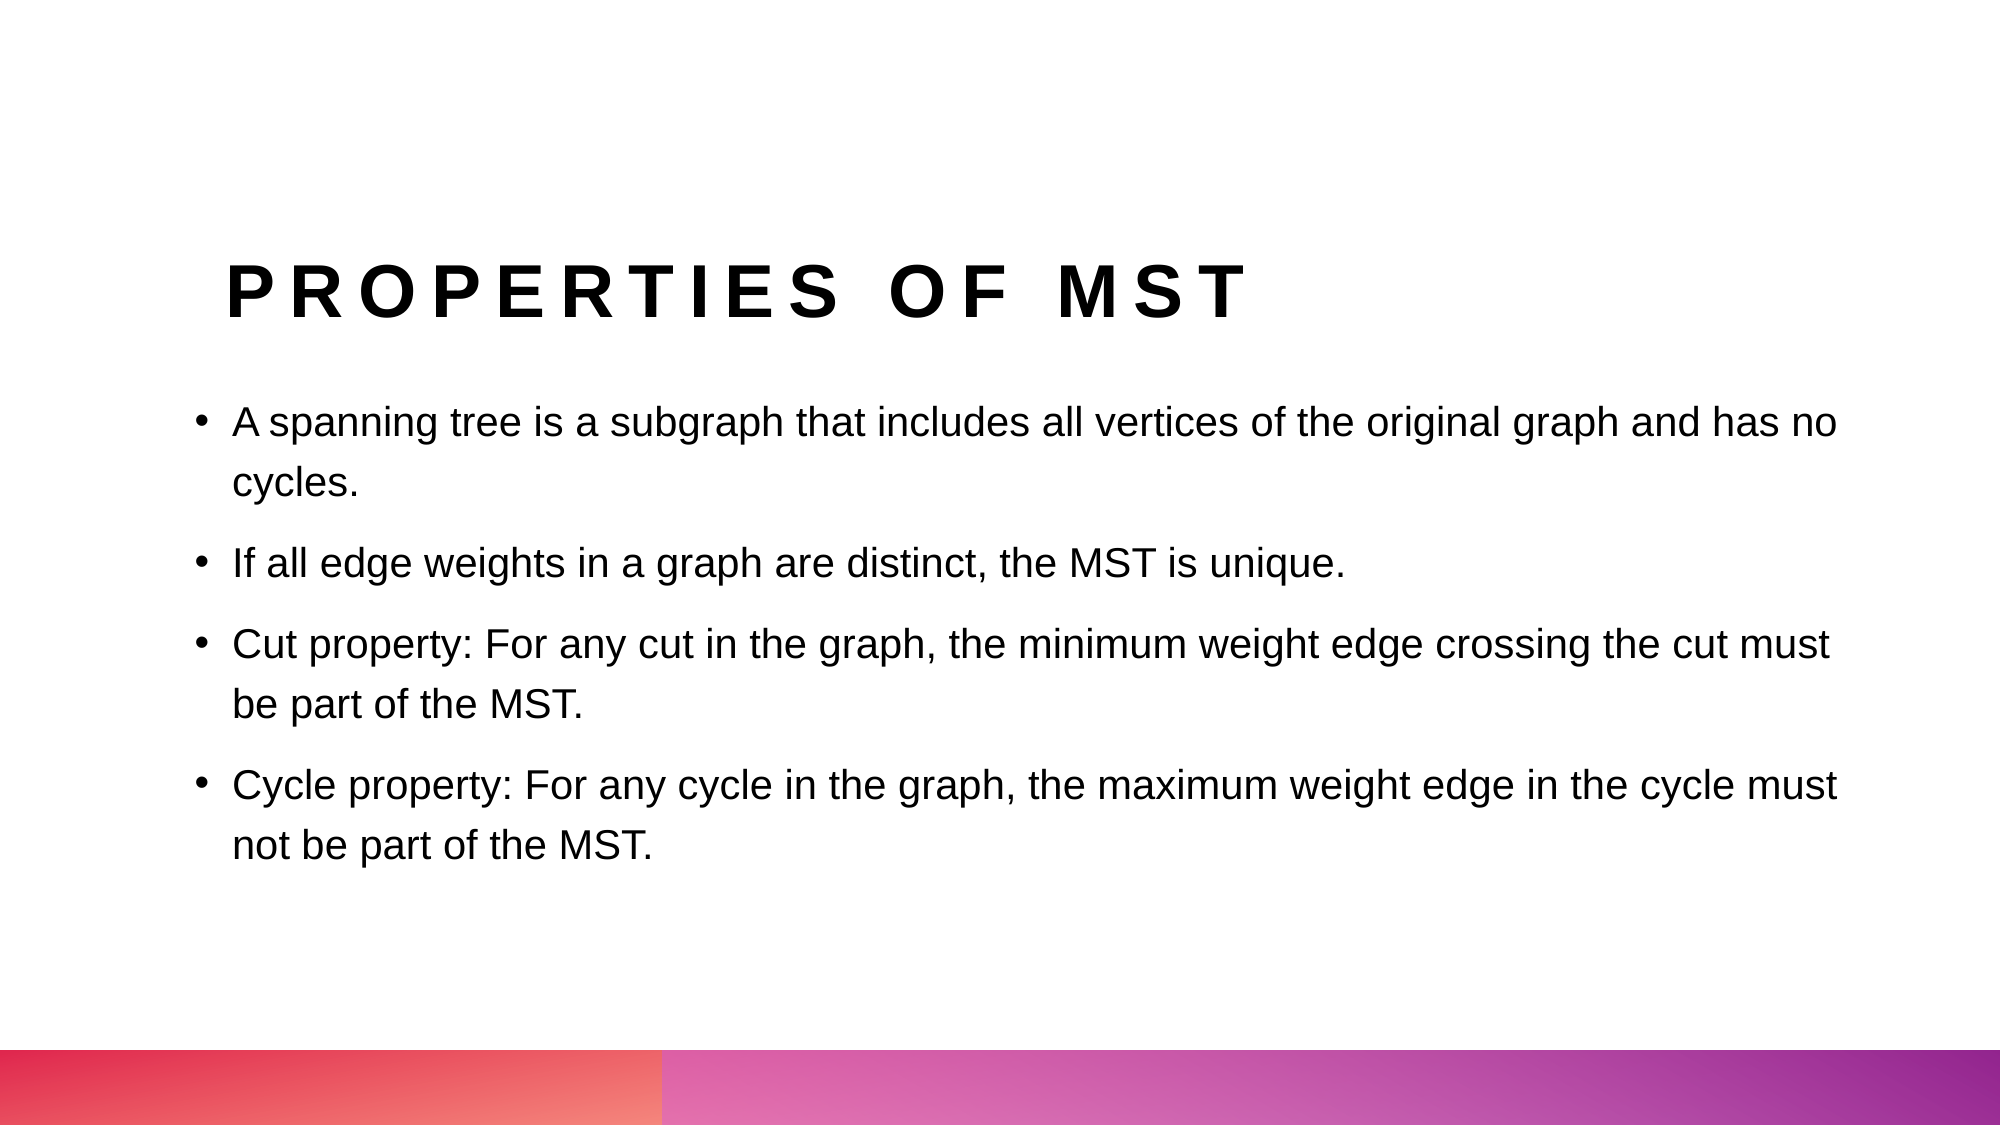

# PROPERTIES OF MST
A spanning tree is a subgraph that includes all vertices of the original graph and has no cycles.
If all edge weights in a graph are distinct, the MST is unique.
Cut property: For any cut in the graph, the minimum weight edge crossing the cut must be part of the MST.
Cycle property: For any cycle in the graph, the maximum weight edge in the cycle must not be part of the MST.